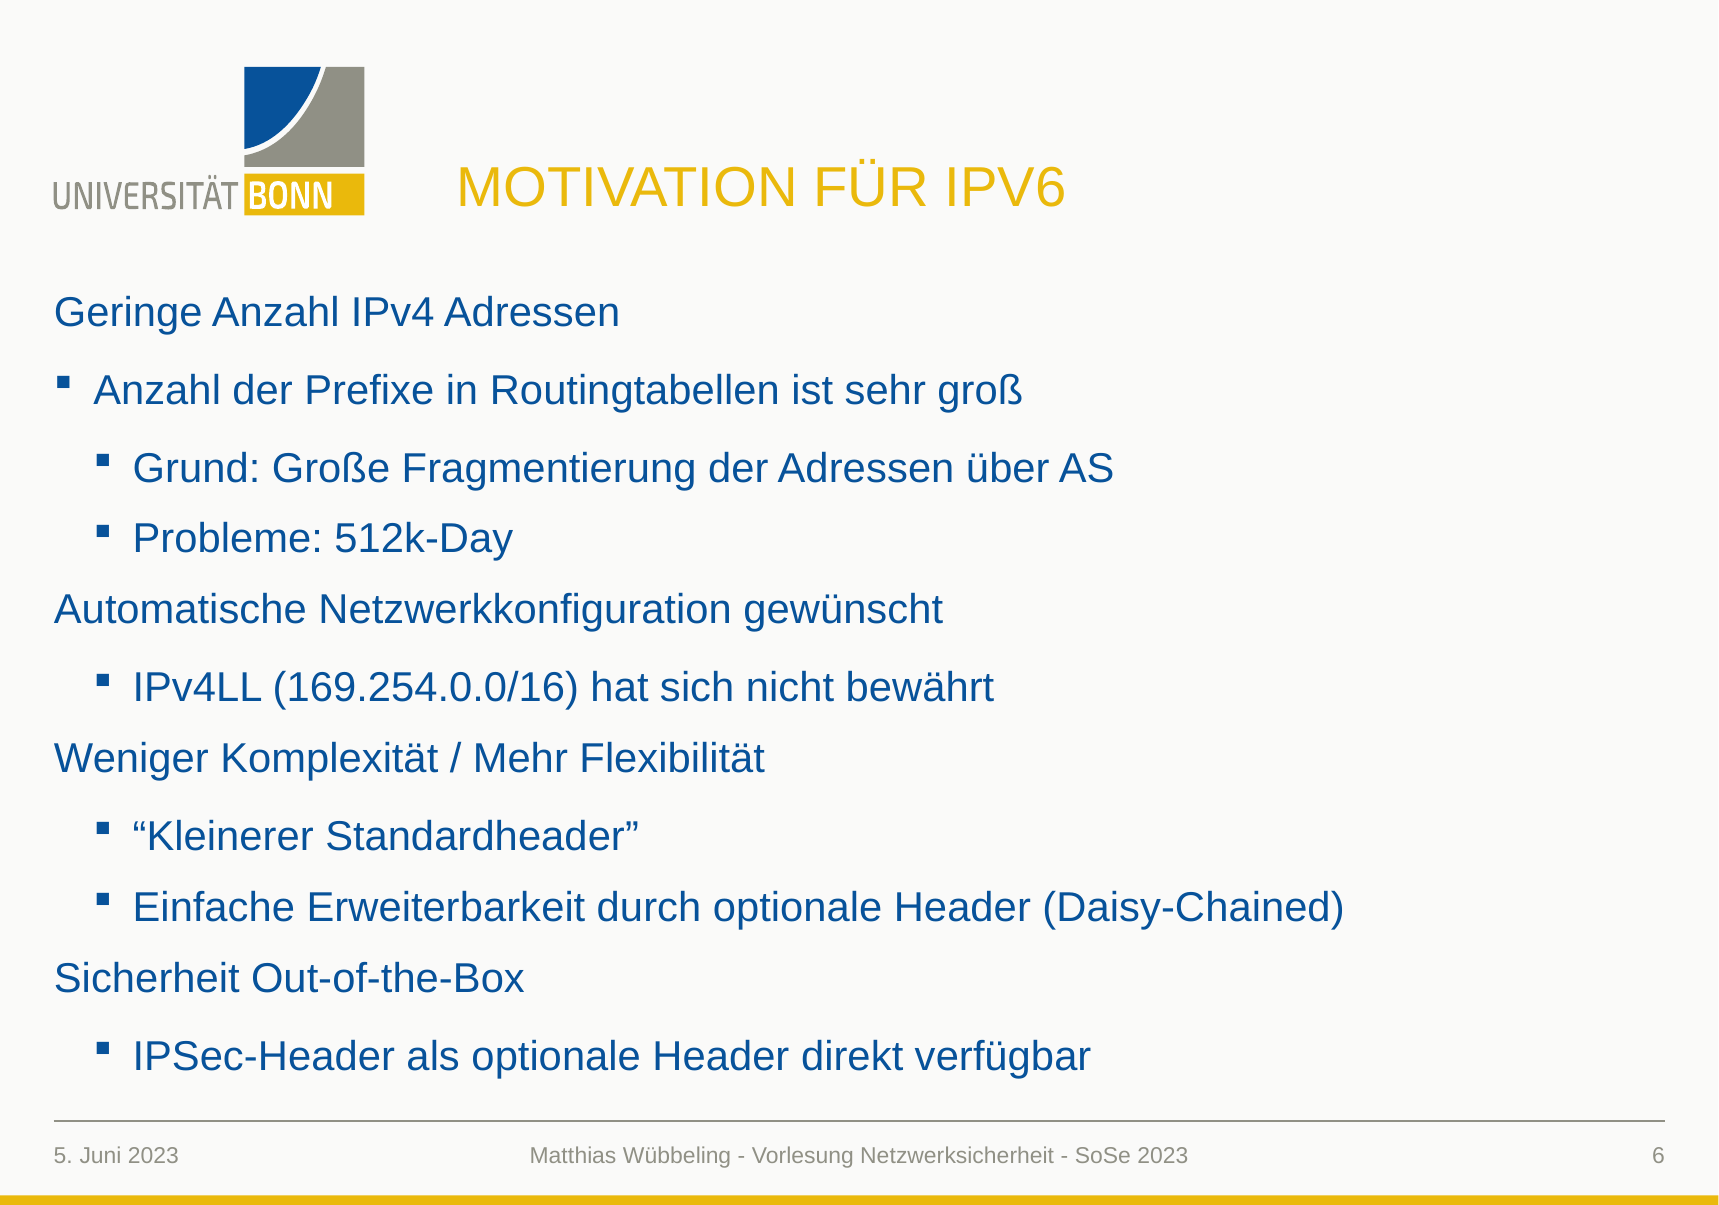

# Motivation für IPv6
Geringe Anzahl IPv4 Adressen
Anzahl der Prefixe in Routingtabellen ist sehr groß
Grund: Große Fragmentierung der Adressen über AS
Probleme: 512k-Day
Automatische Netzwerkkonfiguration gewünscht
IPv4LL (169.254.0.0/16) hat sich nicht bewährt
Weniger Komplexität / Mehr Flexibilität
“Kleinerer Standardheader”
Einfache Erweiterbarkeit durch optionale Header (Daisy-Chained)
Sicherheit Out-of-the-Box
IPSec-Header als optionale Header direkt verfügbar
5. Juni 2023
6
Matthias Wübbeling - Vorlesung Netzwerksicherheit - SoSe 2023